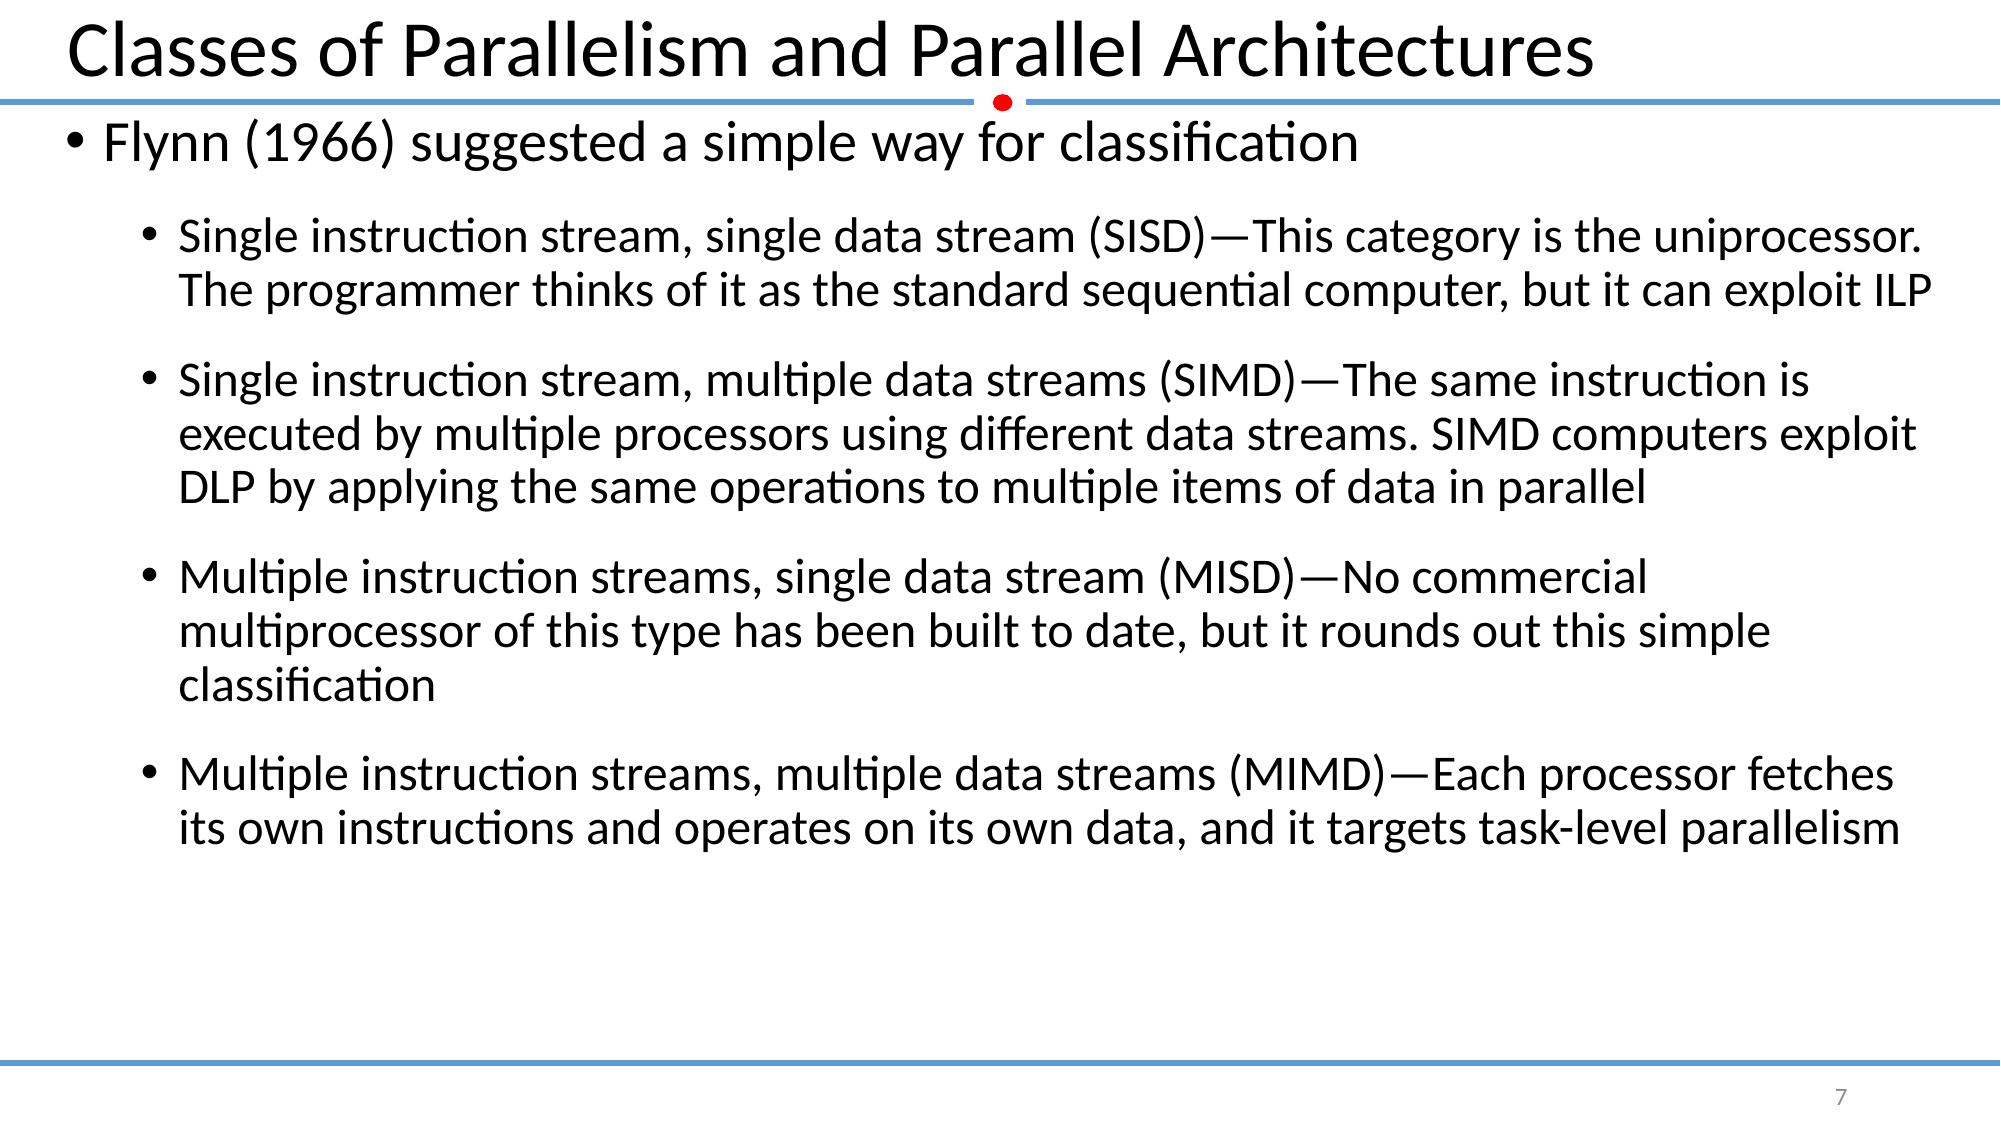

# Classes of Parallelism and Parallel Architectures
Flynn (1966) suggested a simple way for classification
Single instruction stream, single data stream (SISD)—This category is the uniprocessor. The programmer thinks of it as the standard sequential computer, but it can exploit ILP
Single instruction stream, multiple data streams (SIMD)—The same instruction is executed by multiple processors using different data streams. SIMD computers exploit DLP by applying the same operations to multiple items of data in parallel
Multiple instruction streams, single data stream (MISD)—No commercial multiprocessor of this type has been built to date, but it rounds out this simple classification
Multiple instruction streams, multiple data streams (MIMD)—Each processor fetches its own instructions and operates on its own data, and it targets task-level parallelism
7